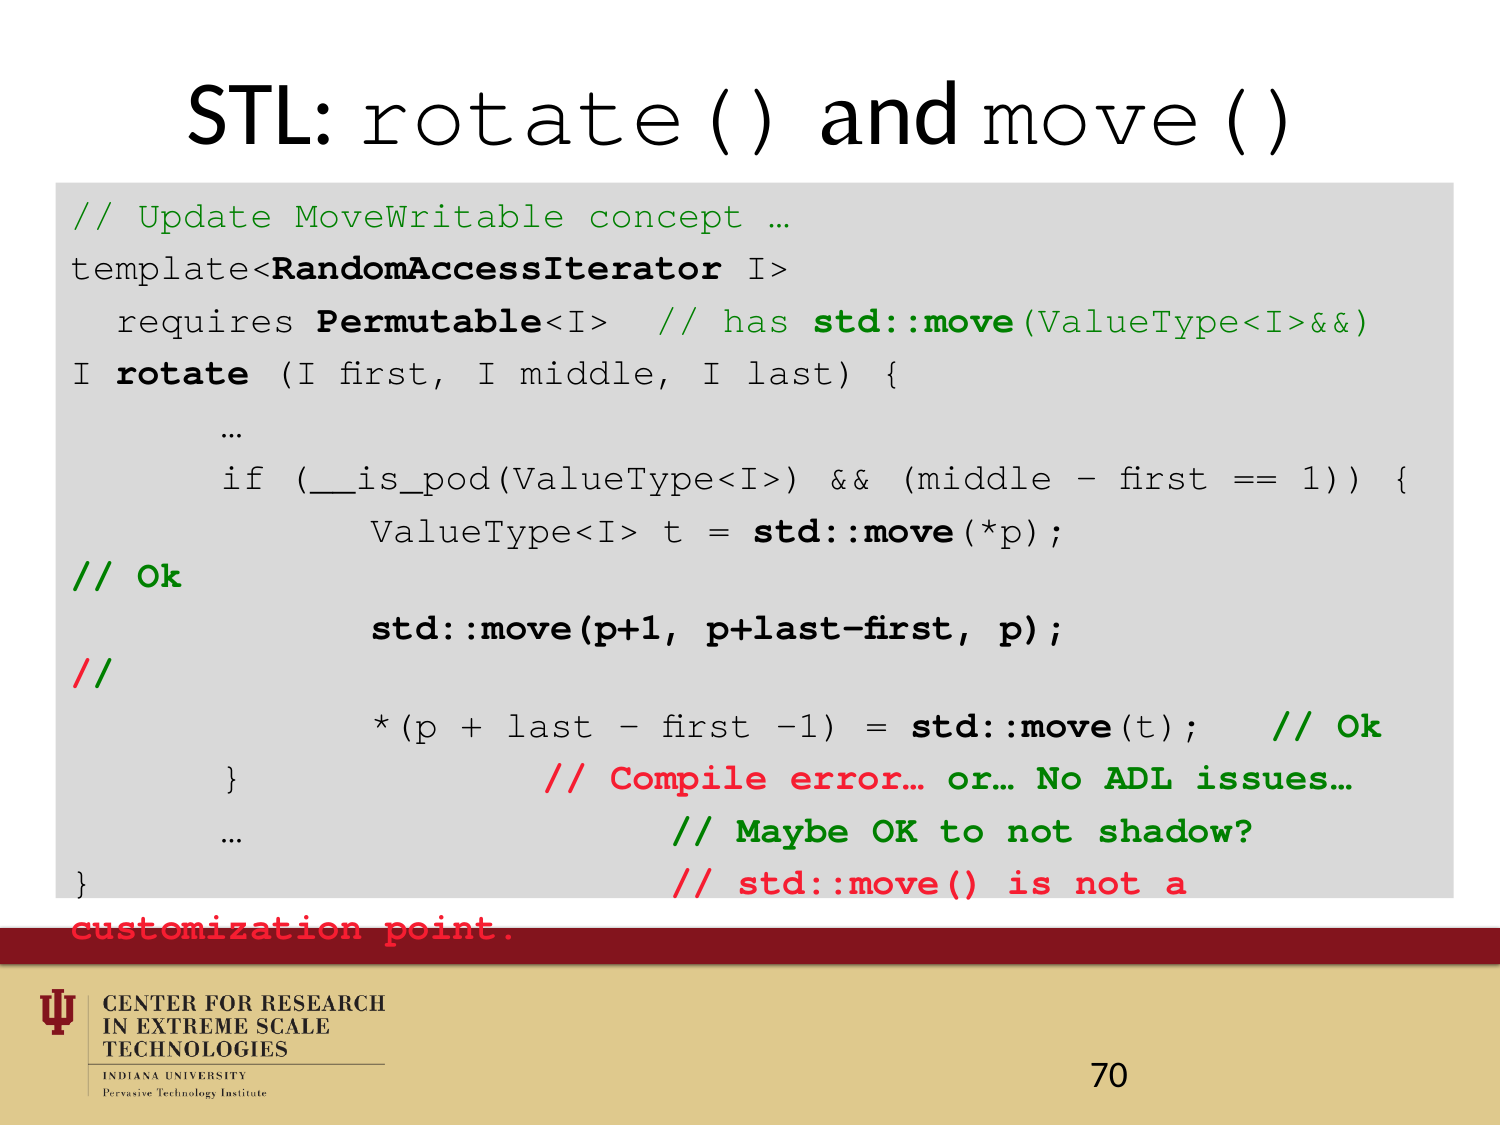

# STL: rotate() and move()
// Update MoveWritable concept …
template<RandomAccessIterator I>
  requires Permutable<I>  // has std::move(ValueType<I>&&)
I rotate (I first, I middle, I last) {
	…
	if (__is_pod(ValueType<I>) && (middle - first == 1)) {
		ValueType<I> t = std::move(*p);			// Ok
		std::move(p+1, p+last-first, p);			//
		*(p + last – first -1) = std::move(t);	// Ok
	} 		 // Compile error… or… No ADL issues…
	…			// Maybe OK to not shadow?
}				// std::move() is not a customization point.
70